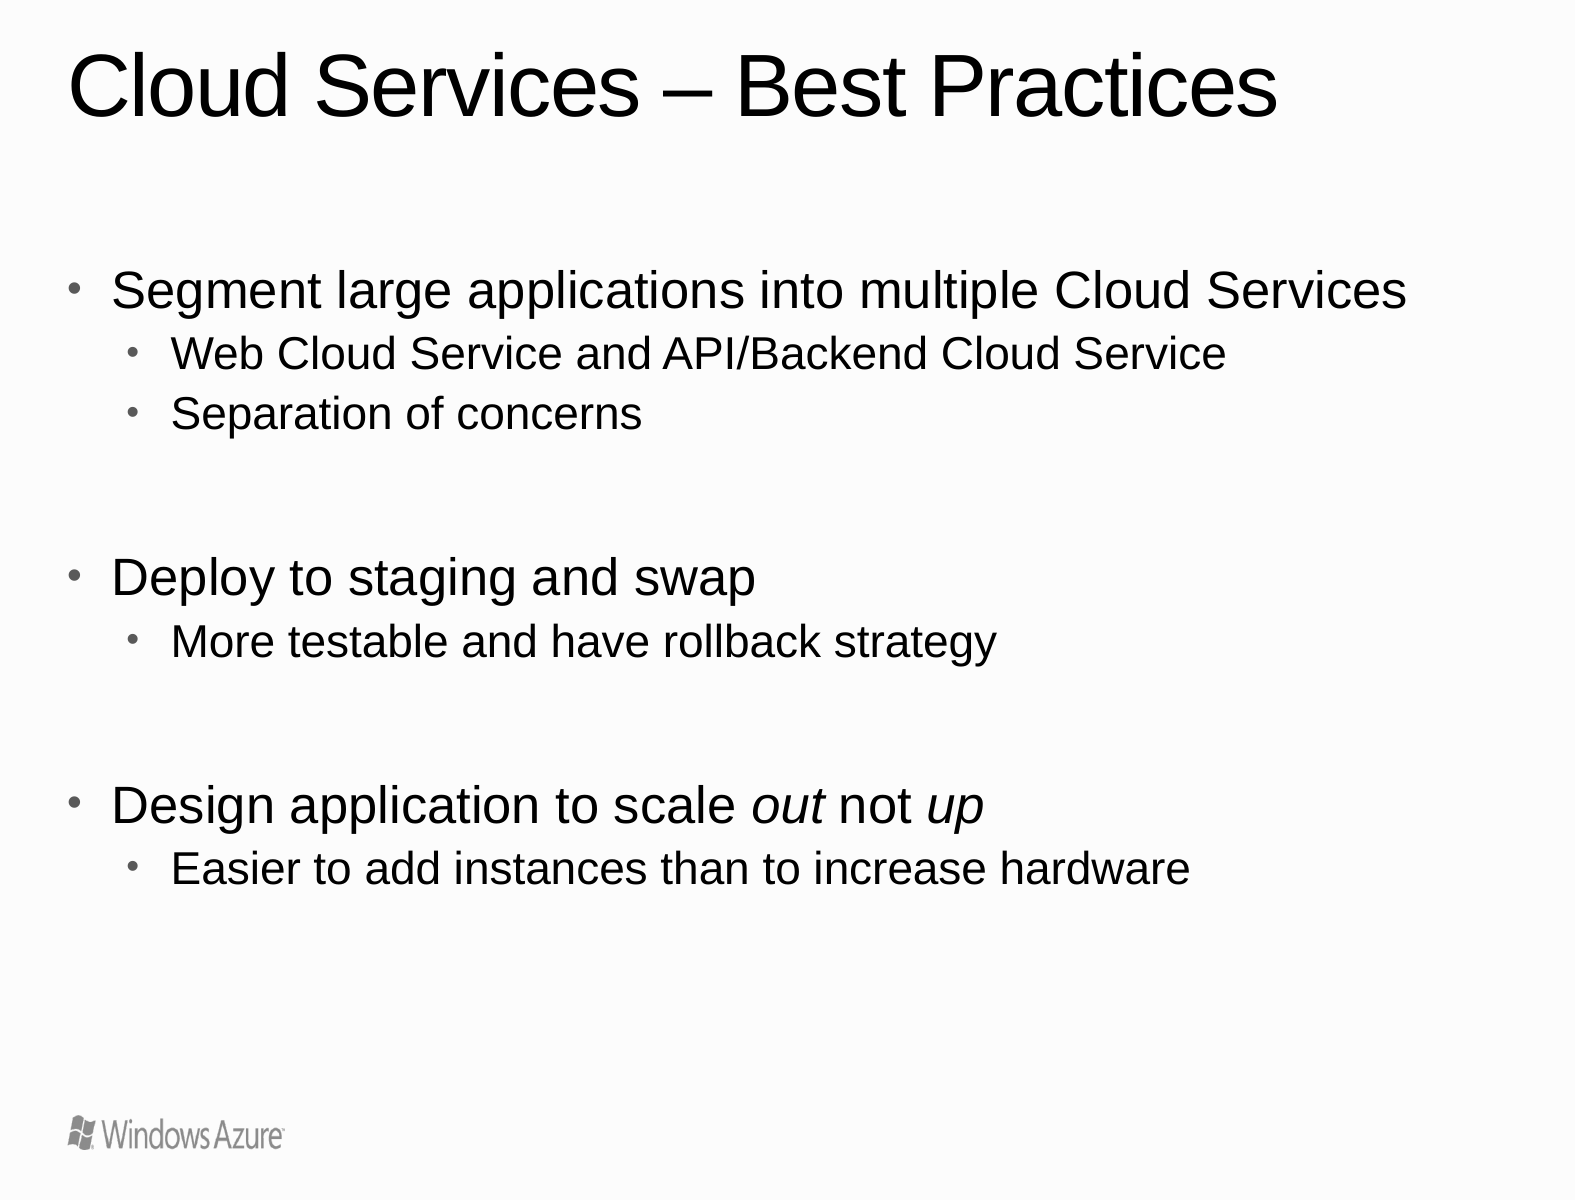

# Cloud Services – Best Practices
Segment large applications into multiple Cloud Services
Web Cloud Service and API/Backend Cloud Service
Separation of concerns

Deploy to staging and swap
More testable and have rollback strategy

Design application to scale out not up
Easier to add instances than to increase hardware